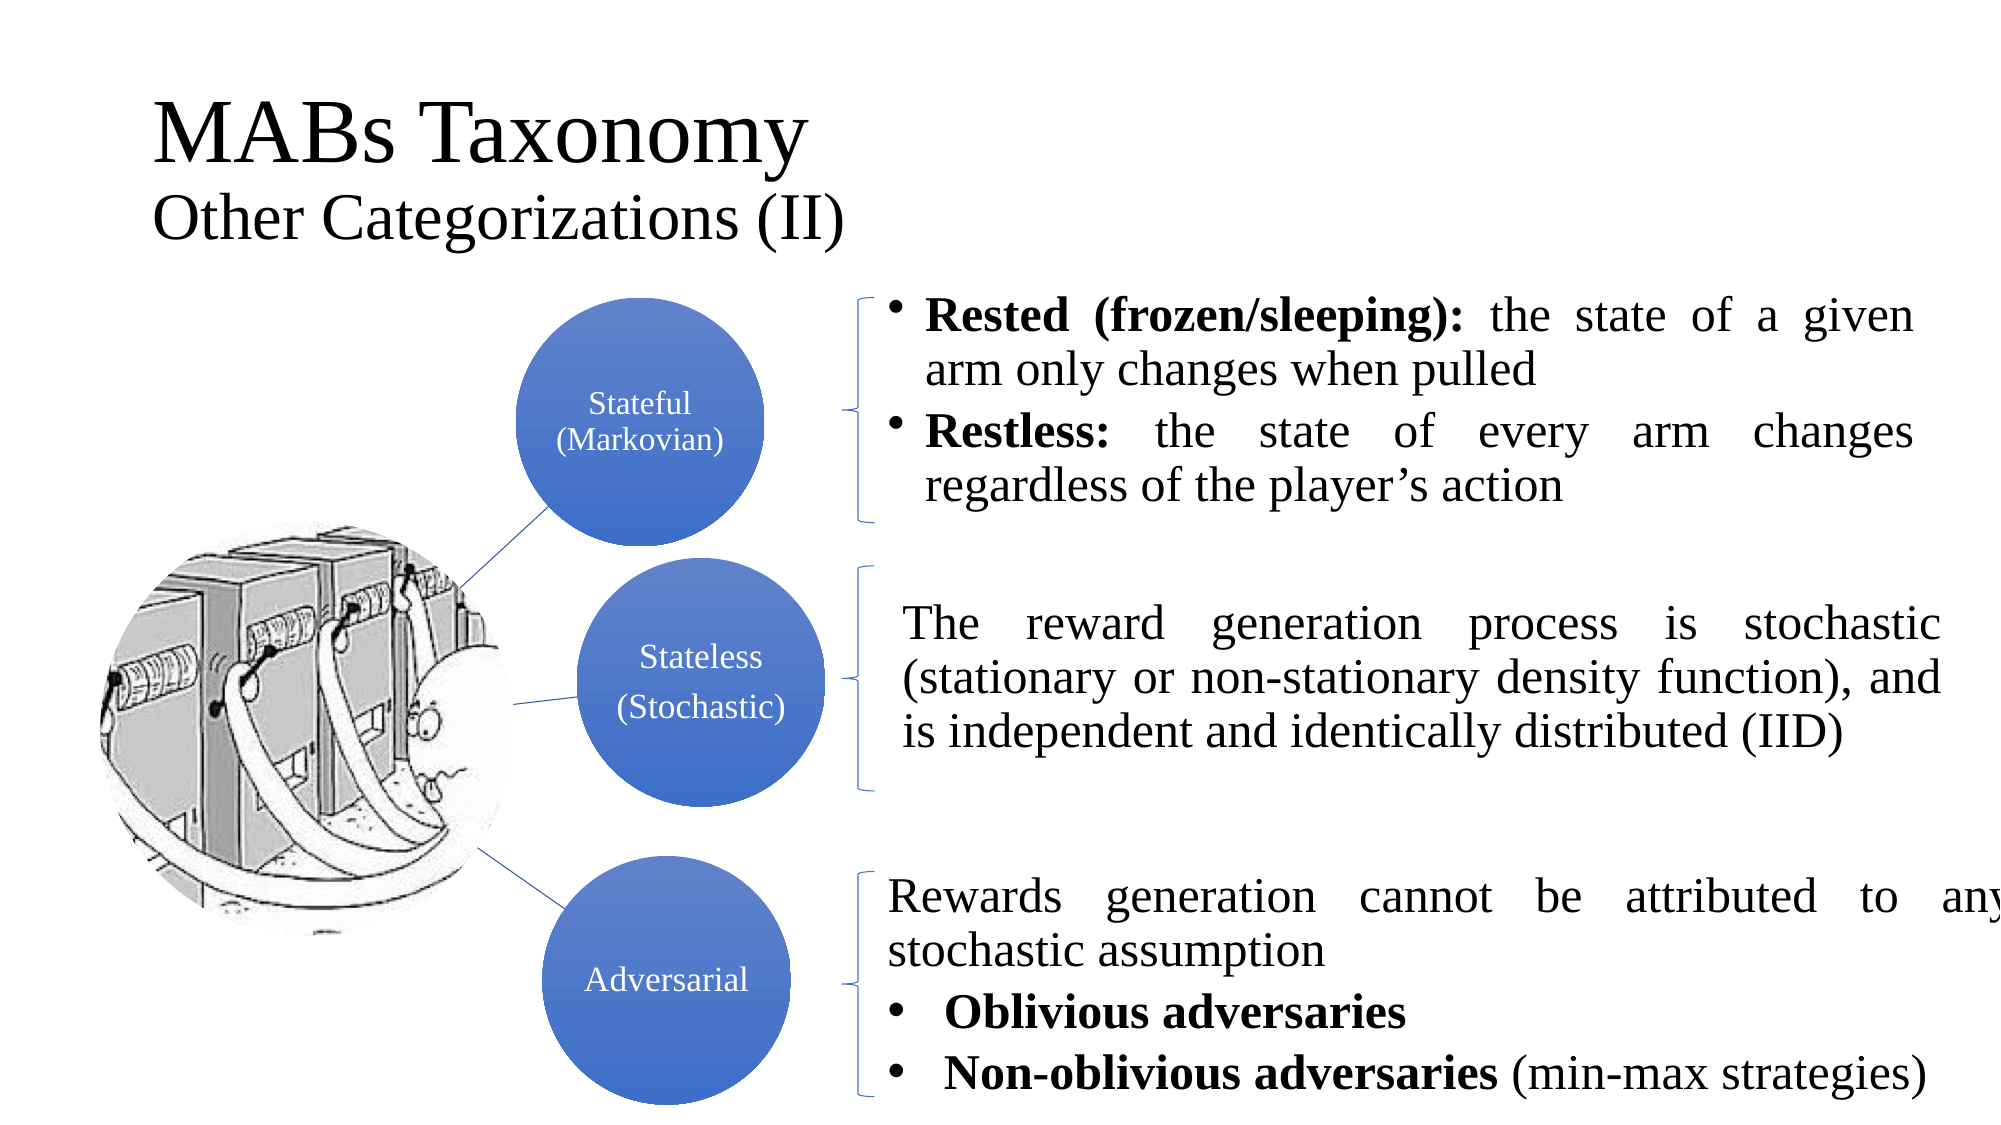

# MABs Taxonomy Other Categorizations (II)
Stateful (Markovian)
Stateless
(Stochastic)
Adversarial

Rested (frozen/sleeping): the state of a given arm only changes when pulled
Restless: the state of every arm changes regardless of the player’s action

The reward generation process is stochastic (stationary or non-stationary density function), and is independent and identically distributed (IID)

Rewards generation cannot be attributed to any stochastic assumption
Oblivious adversaries
Non-oblivious adversaries (min-max strategies)